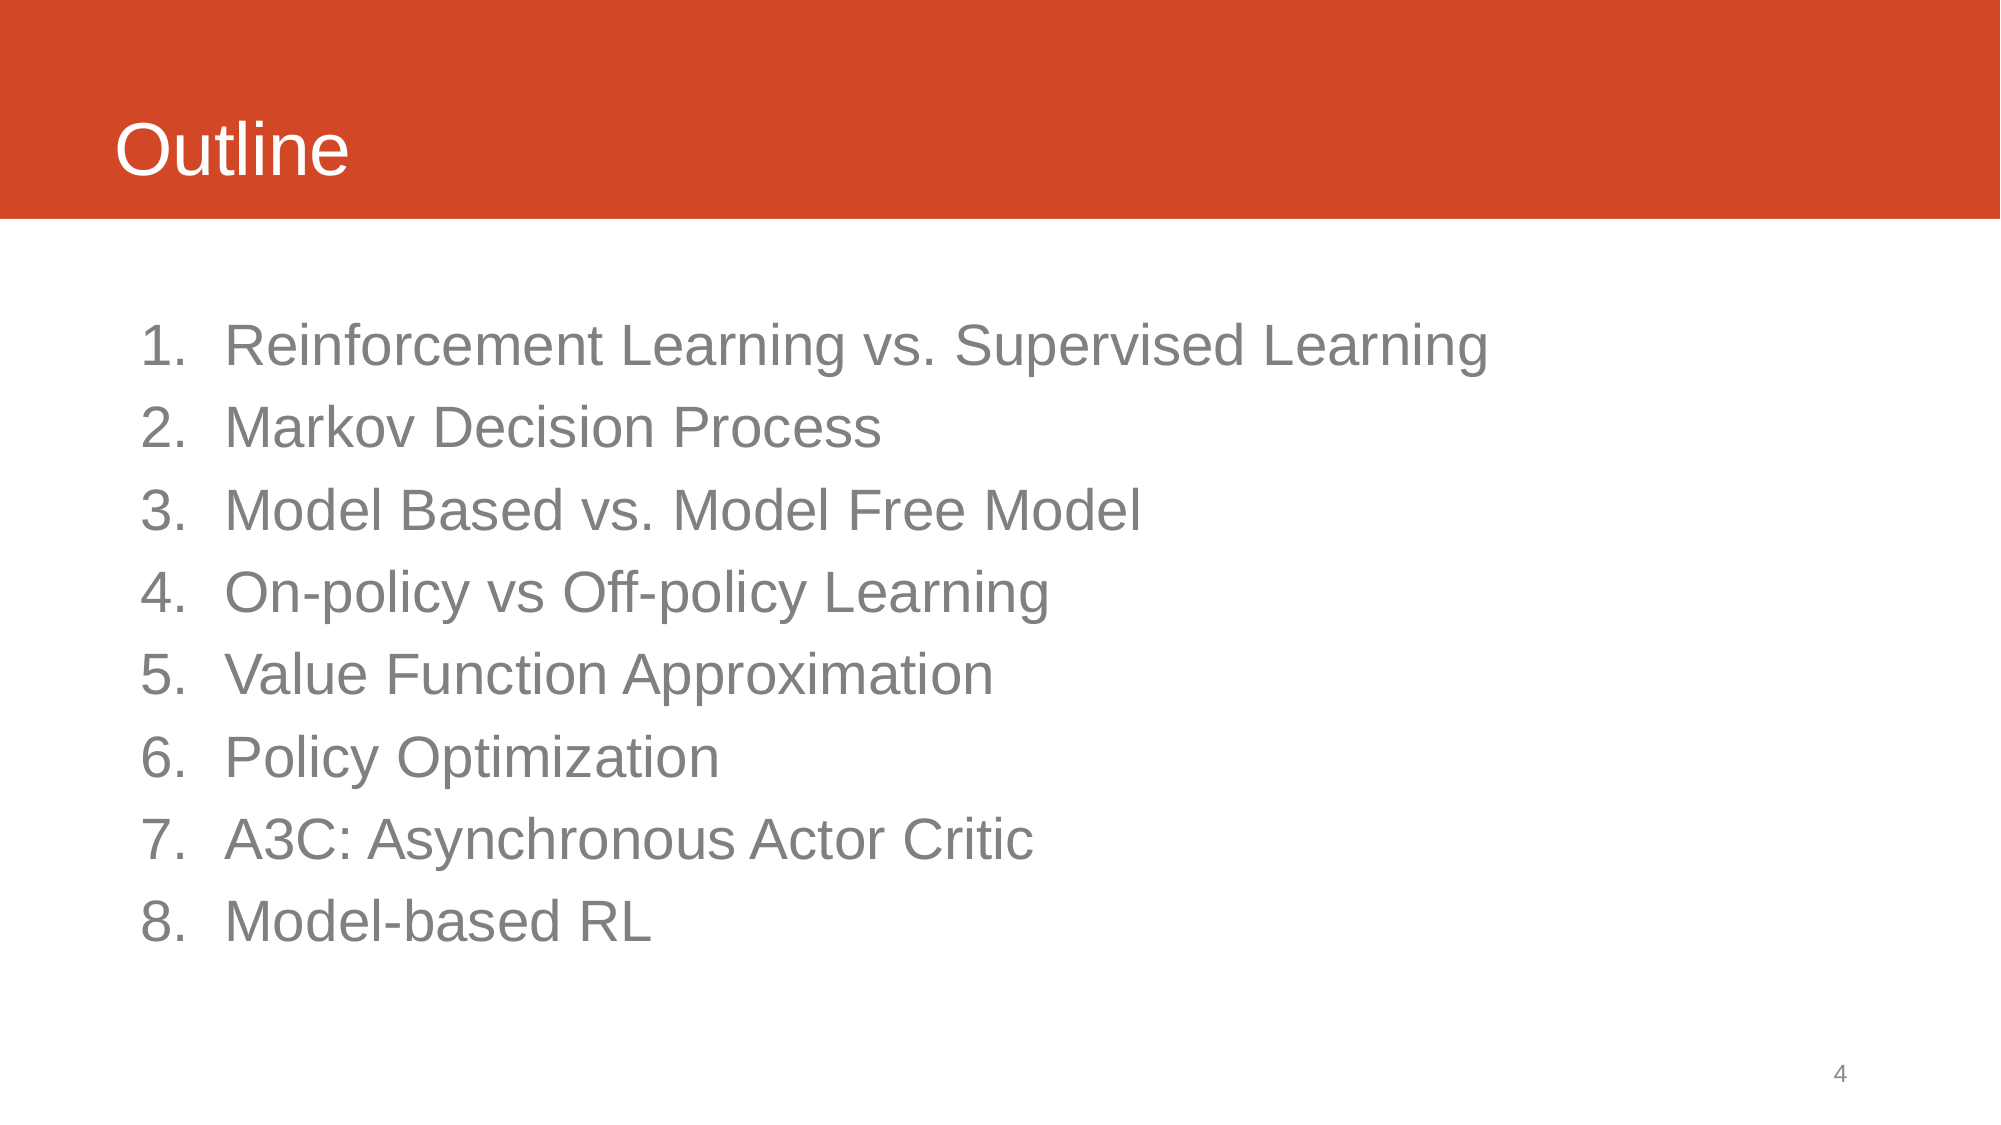

# Outline
Reinforcement Learning vs. Supervised Learning
Markov Decision Process
Model Based vs. Model Free Model
On-policy vs Off-policy Learning
Value Function Approximation
Policy Optimization
A3C: Asynchronous Actor Critic
Model-based RL

4